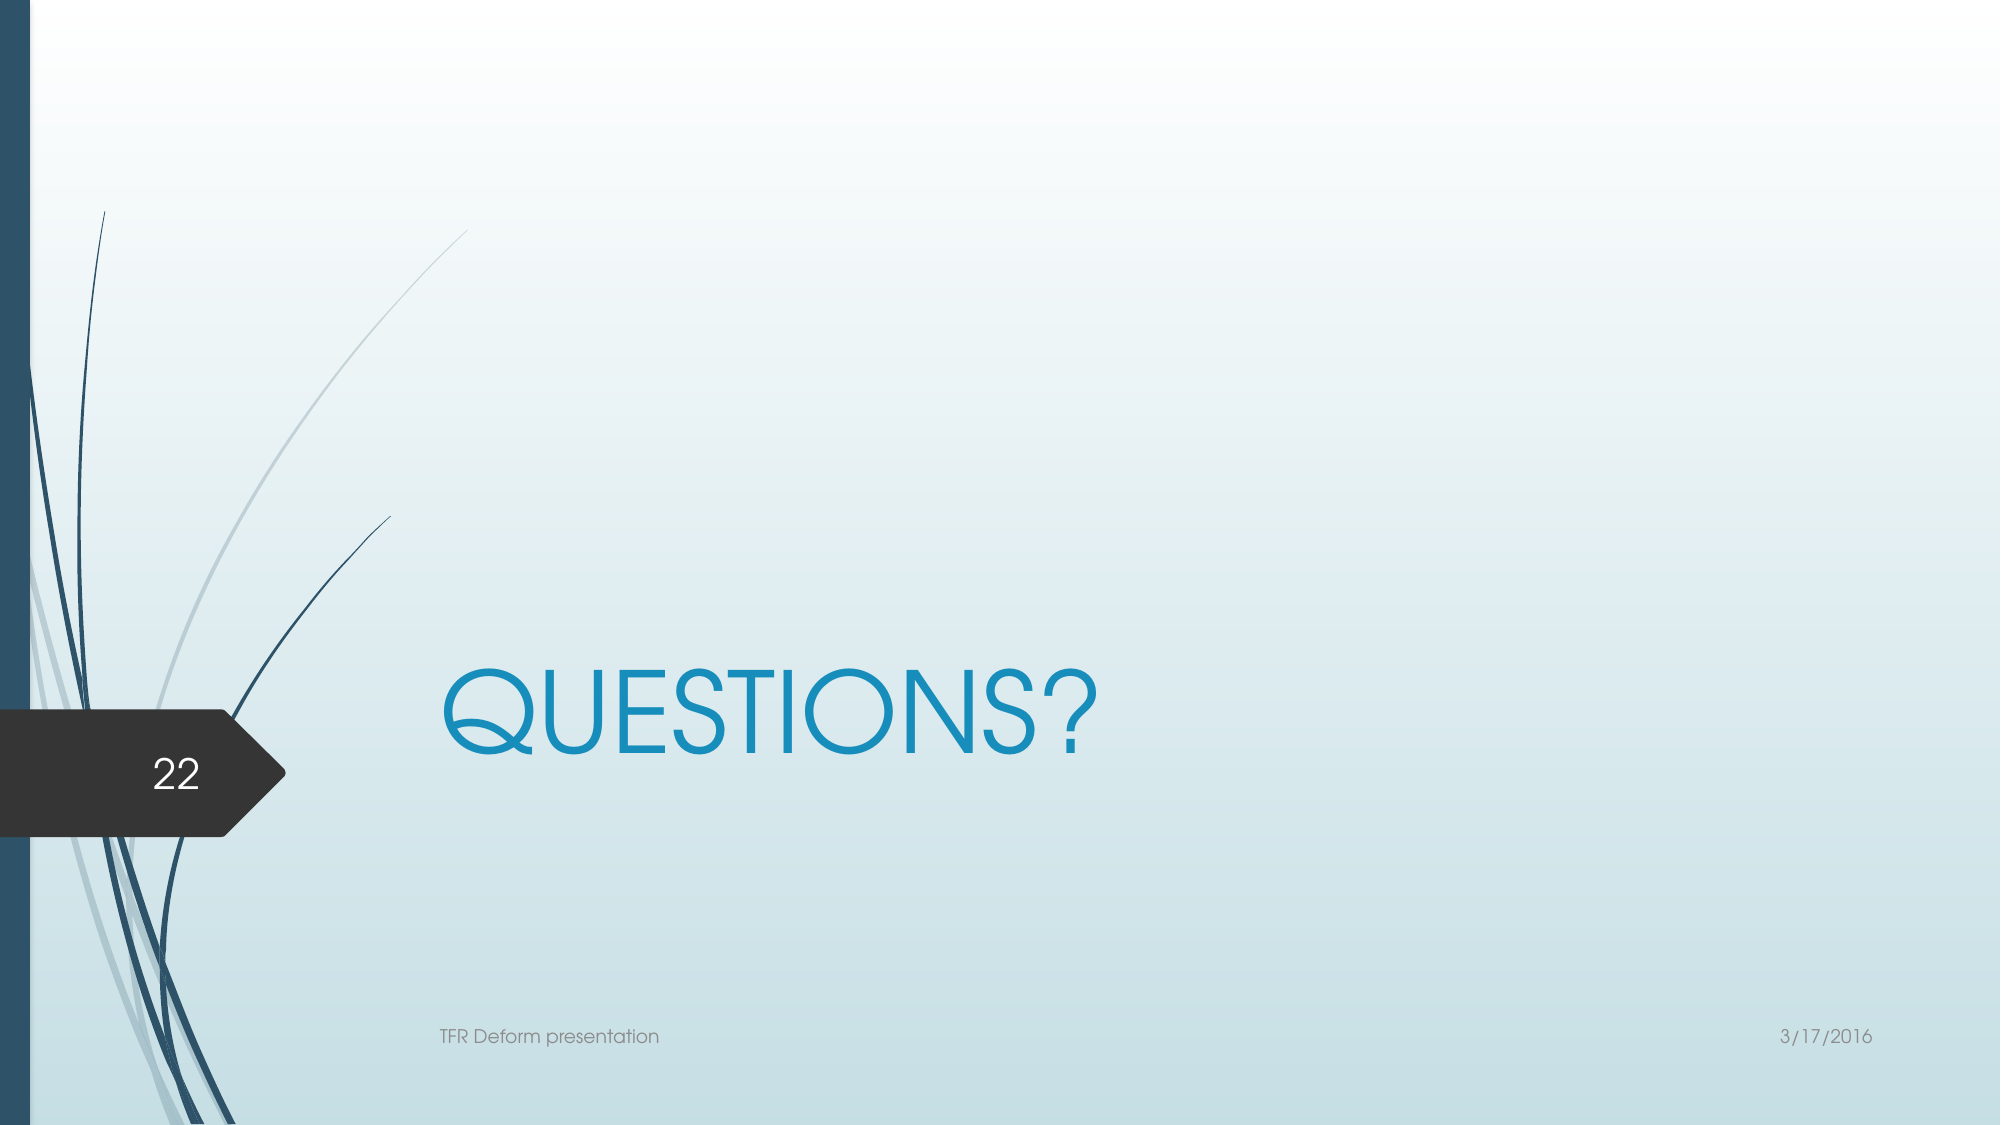

# QUESTIONS?
22

3/17/2016
TFR Deform presentation